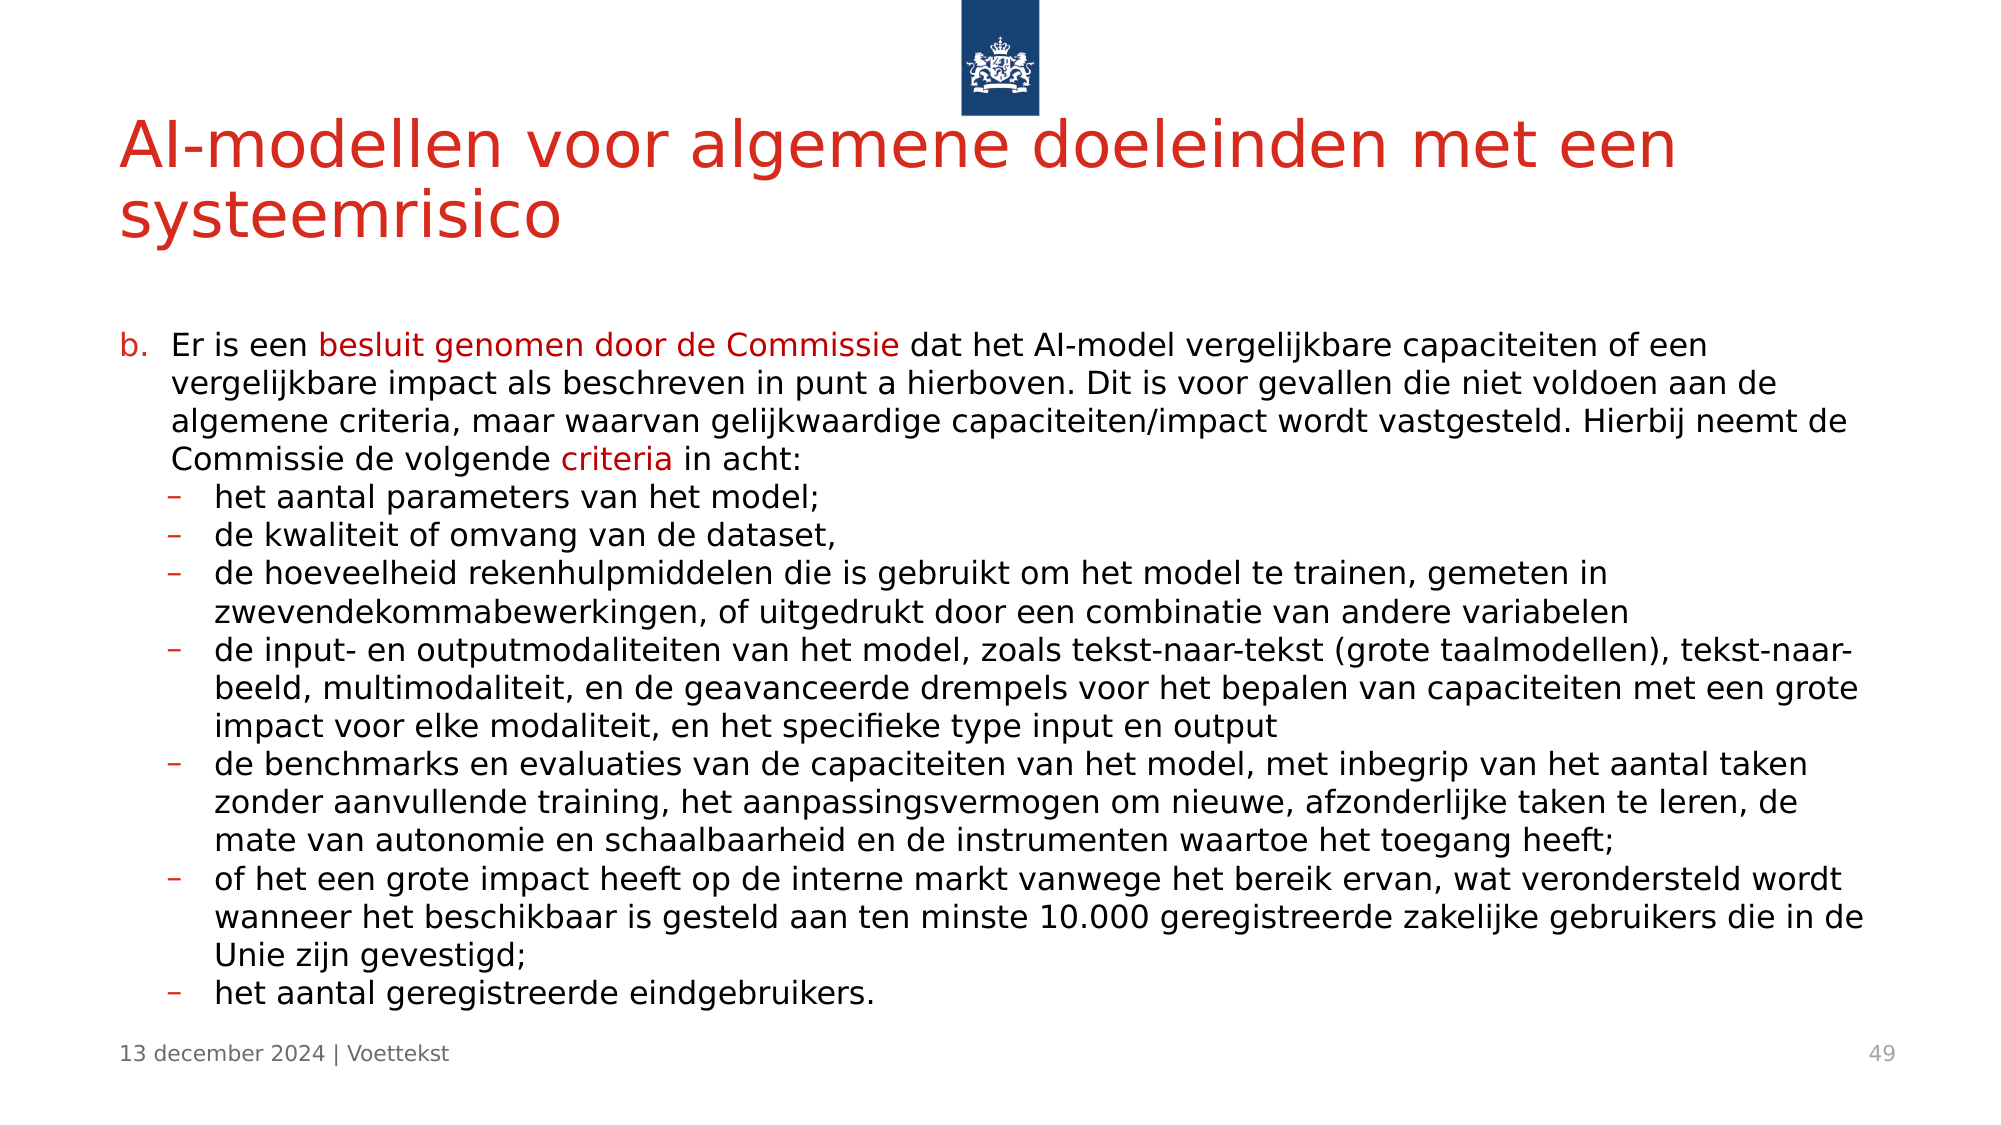

# AI-modellen voor algemene doeleinden met een systeemrisico
Er is een besluit genomen door de Commissie dat het AI-model vergelijkbare capaciteiten of een vergelijkbare impact als beschreven in punt a hierboven. Dit is voor gevallen die niet voldoen aan de algemene criteria, maar waarvan gelijkwaardige capaciteiten/impact wordt vastgesteld. Hierbij neemt de Commissie de volgende criteria in acht:
het aantal parameters van het model;
de kwaliteit of omvang van de dataset,
de hoeveelheid rekenhulpmiddelen die is gebruikt om het model te trainen, gemeten in zwevendekommabewerkingen, of uitgedrukt door een combinatie van andere variabelen
de input- en outputmodaliteiten van het model, zoals tekst-naar-tekst (grote taalmodellen), tekst-naar-beeld, multimodaliteit, en de geavanceerde drempels voor het bepalen van capaciteiten met een grote impact voor elke modaliteit, en het specifieke type input en output
de benchmarks en evaluaties van de capaciteiten van het model, met inbegrip van het aantal taken zonder aanvullende training, het aanpassingsvermogen om nieuwe, afzonderlijke taken te leren, de mate van autonomie en schaalbaarheid en de instrumenten waartoe het toegang heeft;
of het een grote impact heeft op de interne markt vanwege het bereik ervan, wat verondersteld wordt wanneer het beschikbaar is gesteld aan ten minste 10.000 geregistreerde zakelijke gebruikers die in de Unie zijn gevestigd;
het aantal geregistreerde eindgebruikers.

13 december 2024 | Voettekst
49